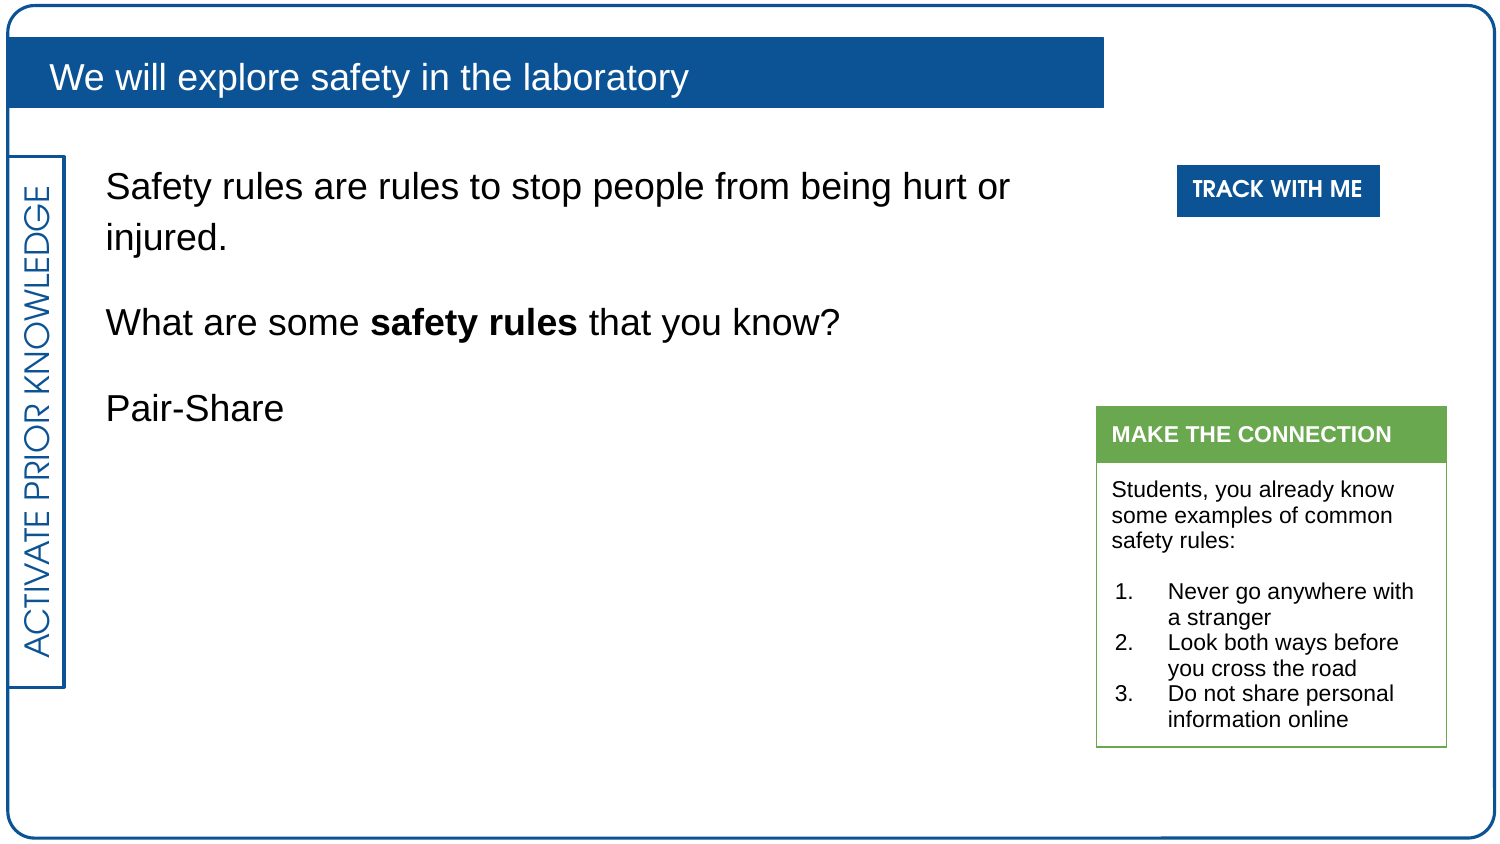

We will explore safety in the laboratory
Safety rules are rules to stop people from being hurt or injured.
What are some safety rules that you know?
Pair-Share

| TRACK WITH ME |
| --- |
| MAKE THE CONNECTION |
| --- |
| Students, you already know some examples of common safety rules: Never go anywhere with a stranger Look both ways before you cross the road Do not share personal information online |